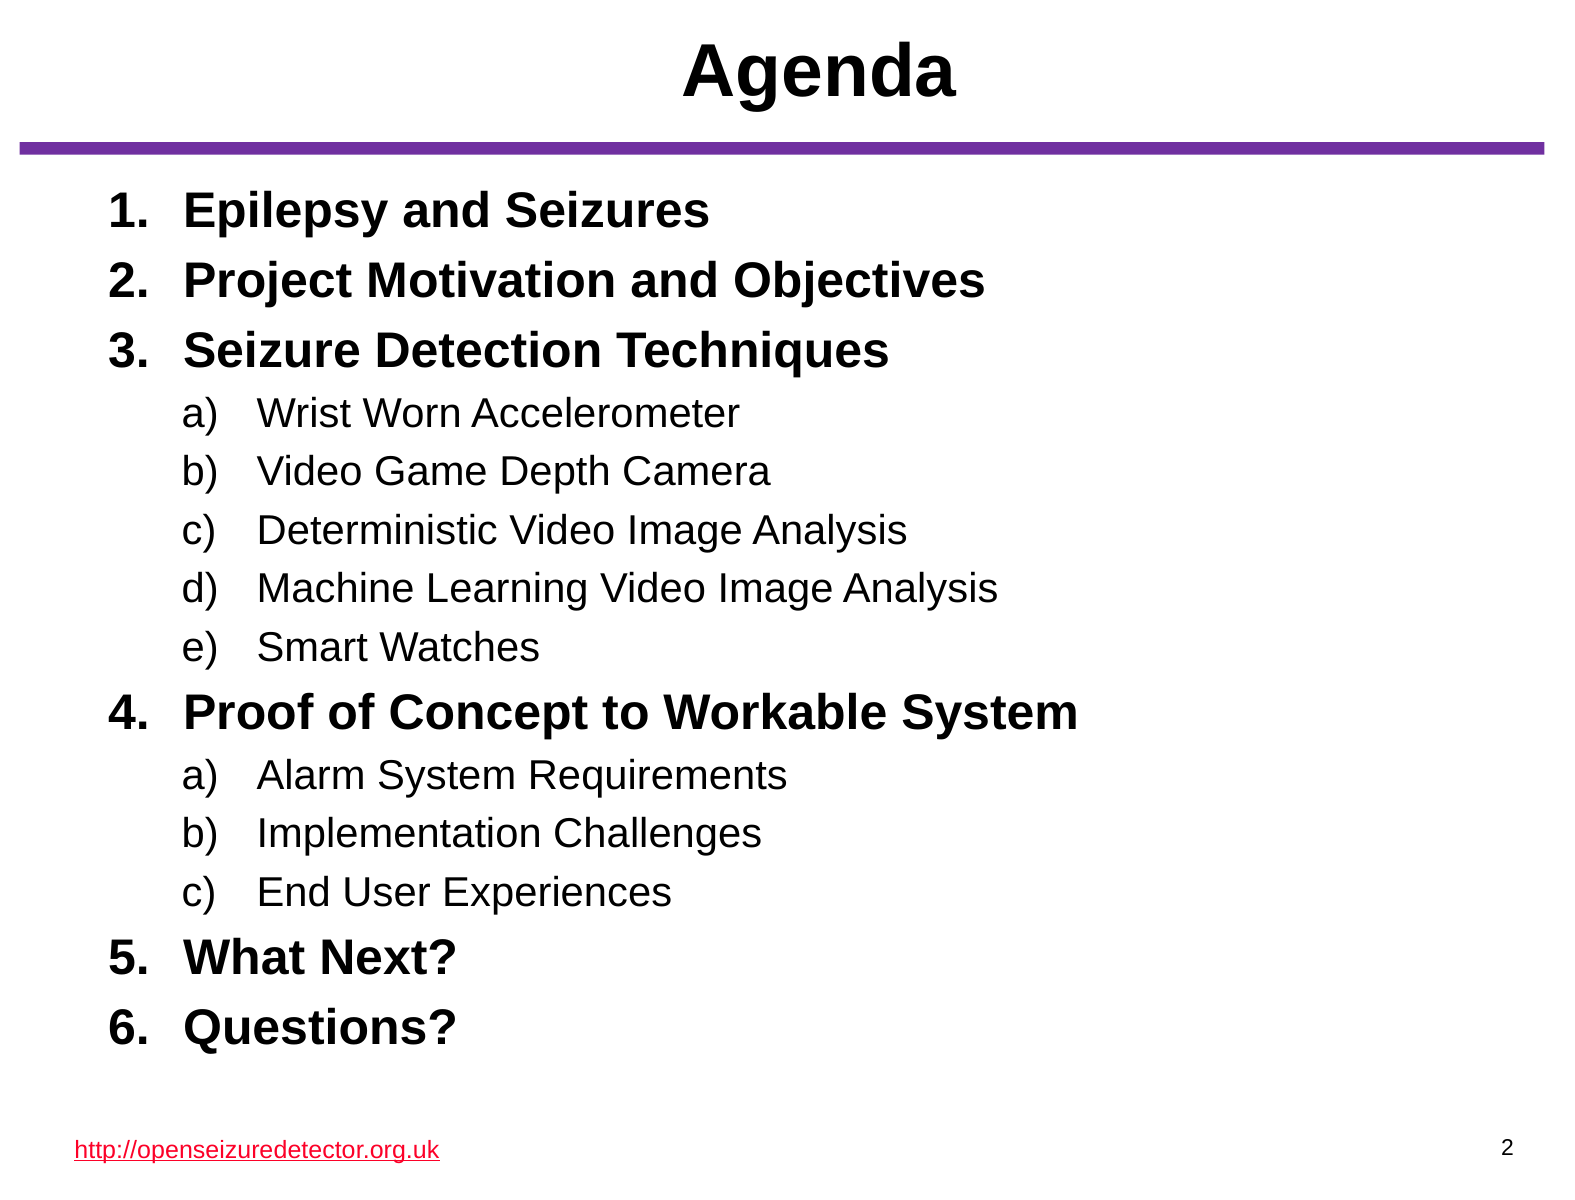

# Agenda
Epilepsy and Seizures
Project Motivation and Objectives
Seizure Detection Techniques
Wrist Worn Accelerometer
Video Game Depth Camera
Deterministic Video Image Analysis
Machine Learning Video Image Analysis
Smart Watches
Proof of Concept to Workable System
Alarm System Requirements
Implementation Challenges
End User Experiences
What Next?
Questions?
2